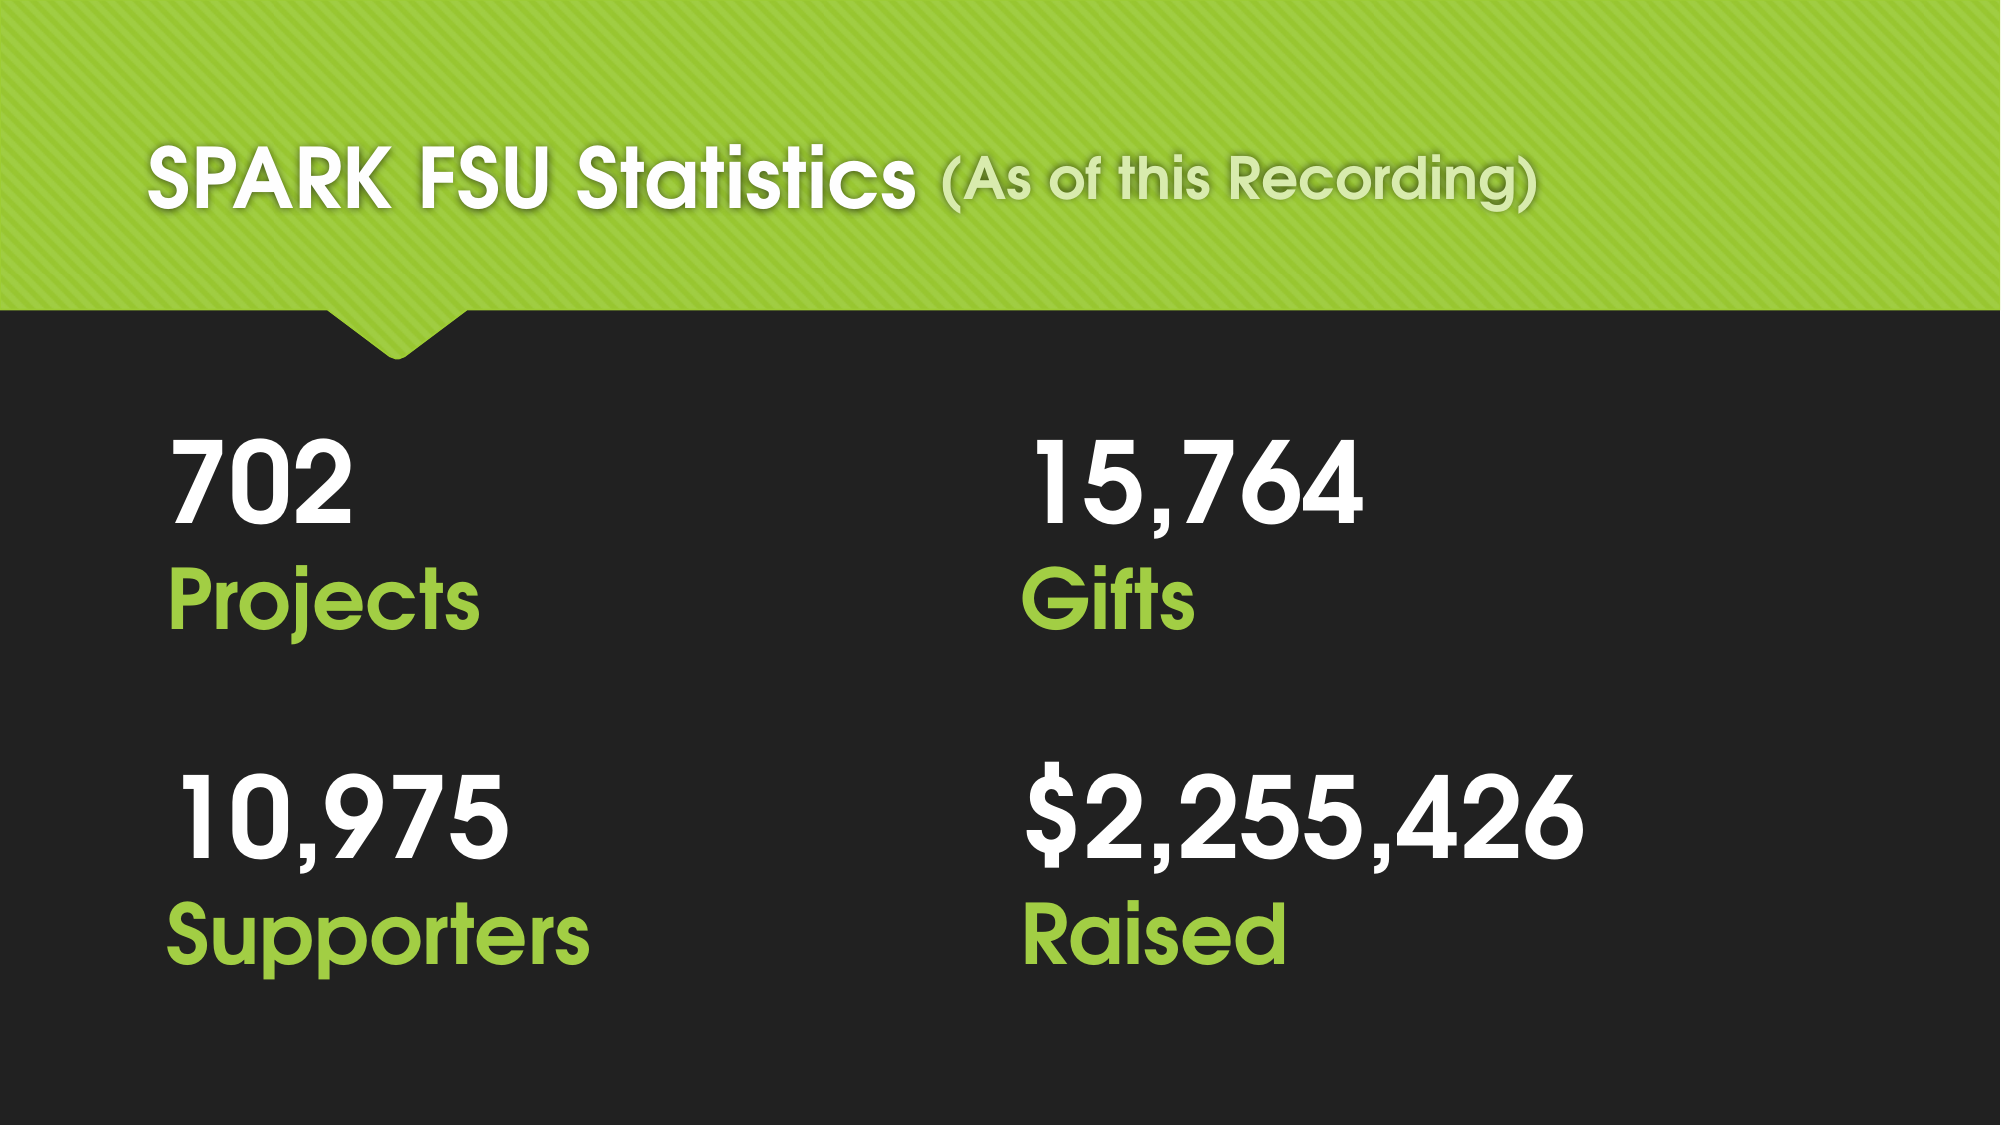

# SPARK FSU Statistics
(As of this Recording)
702
Projects

10,975
Supporters
15,764
Gifts

$2,255,426
Raised